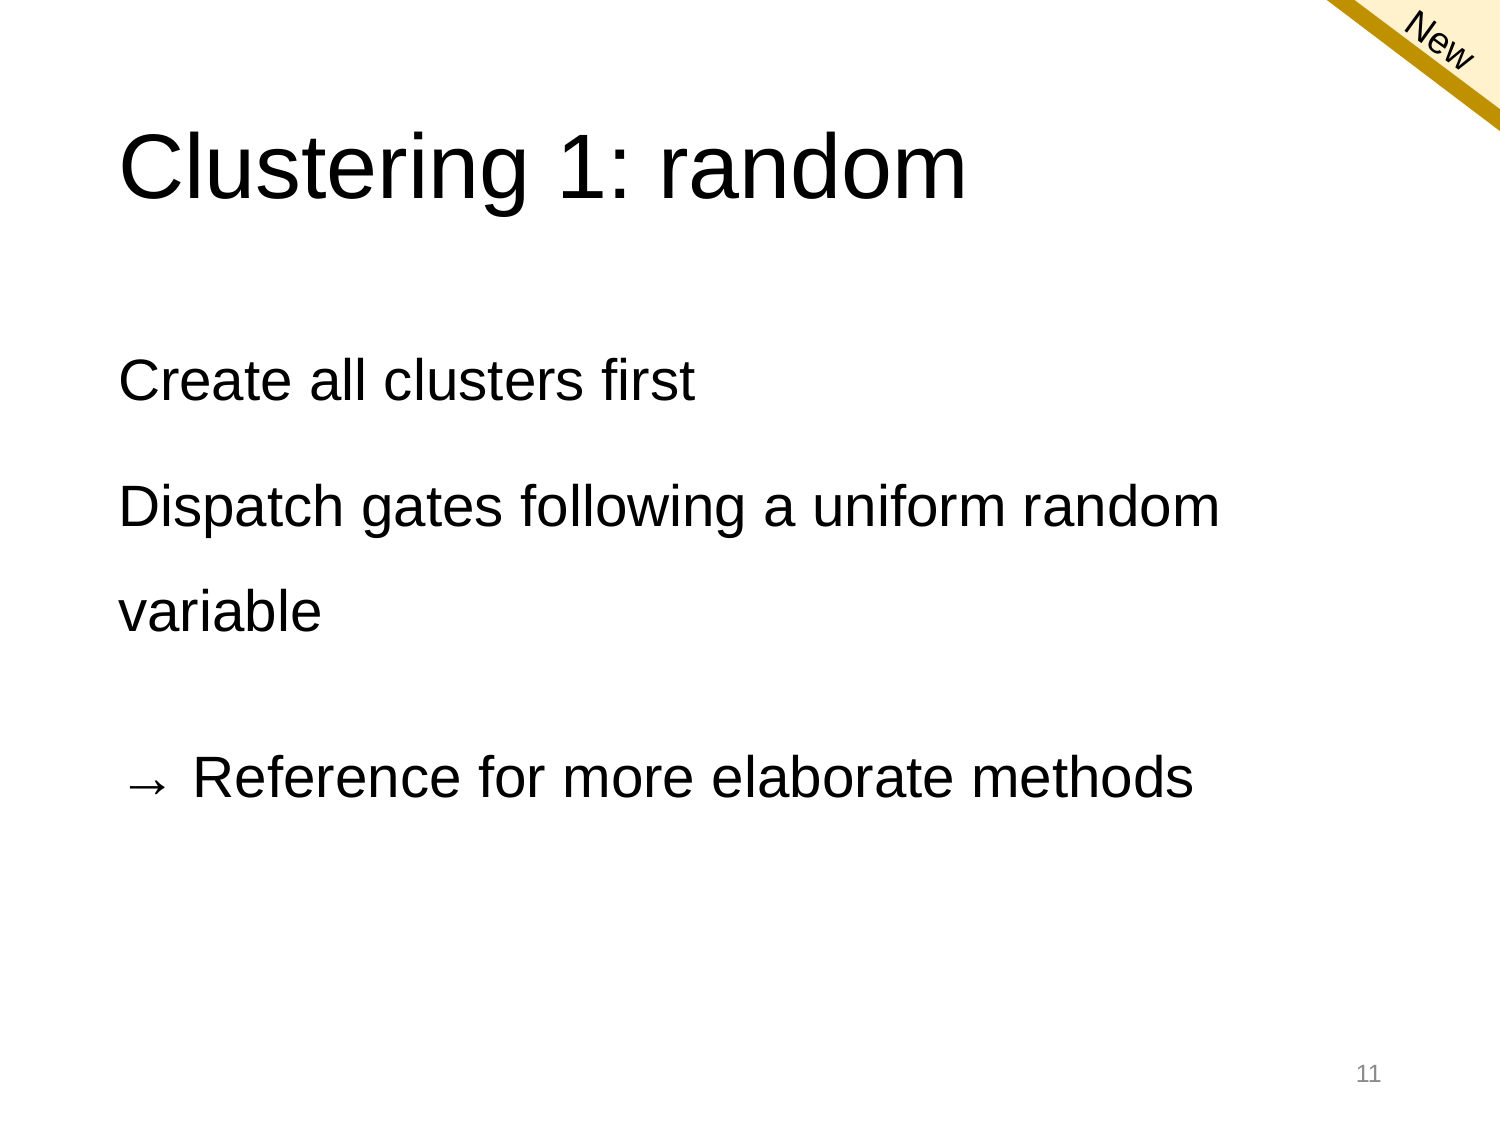

# Clustering 1: random
Create all clusters first
Dispatch gates following a uniform random variable

→ Reference for more elaborate methods

11